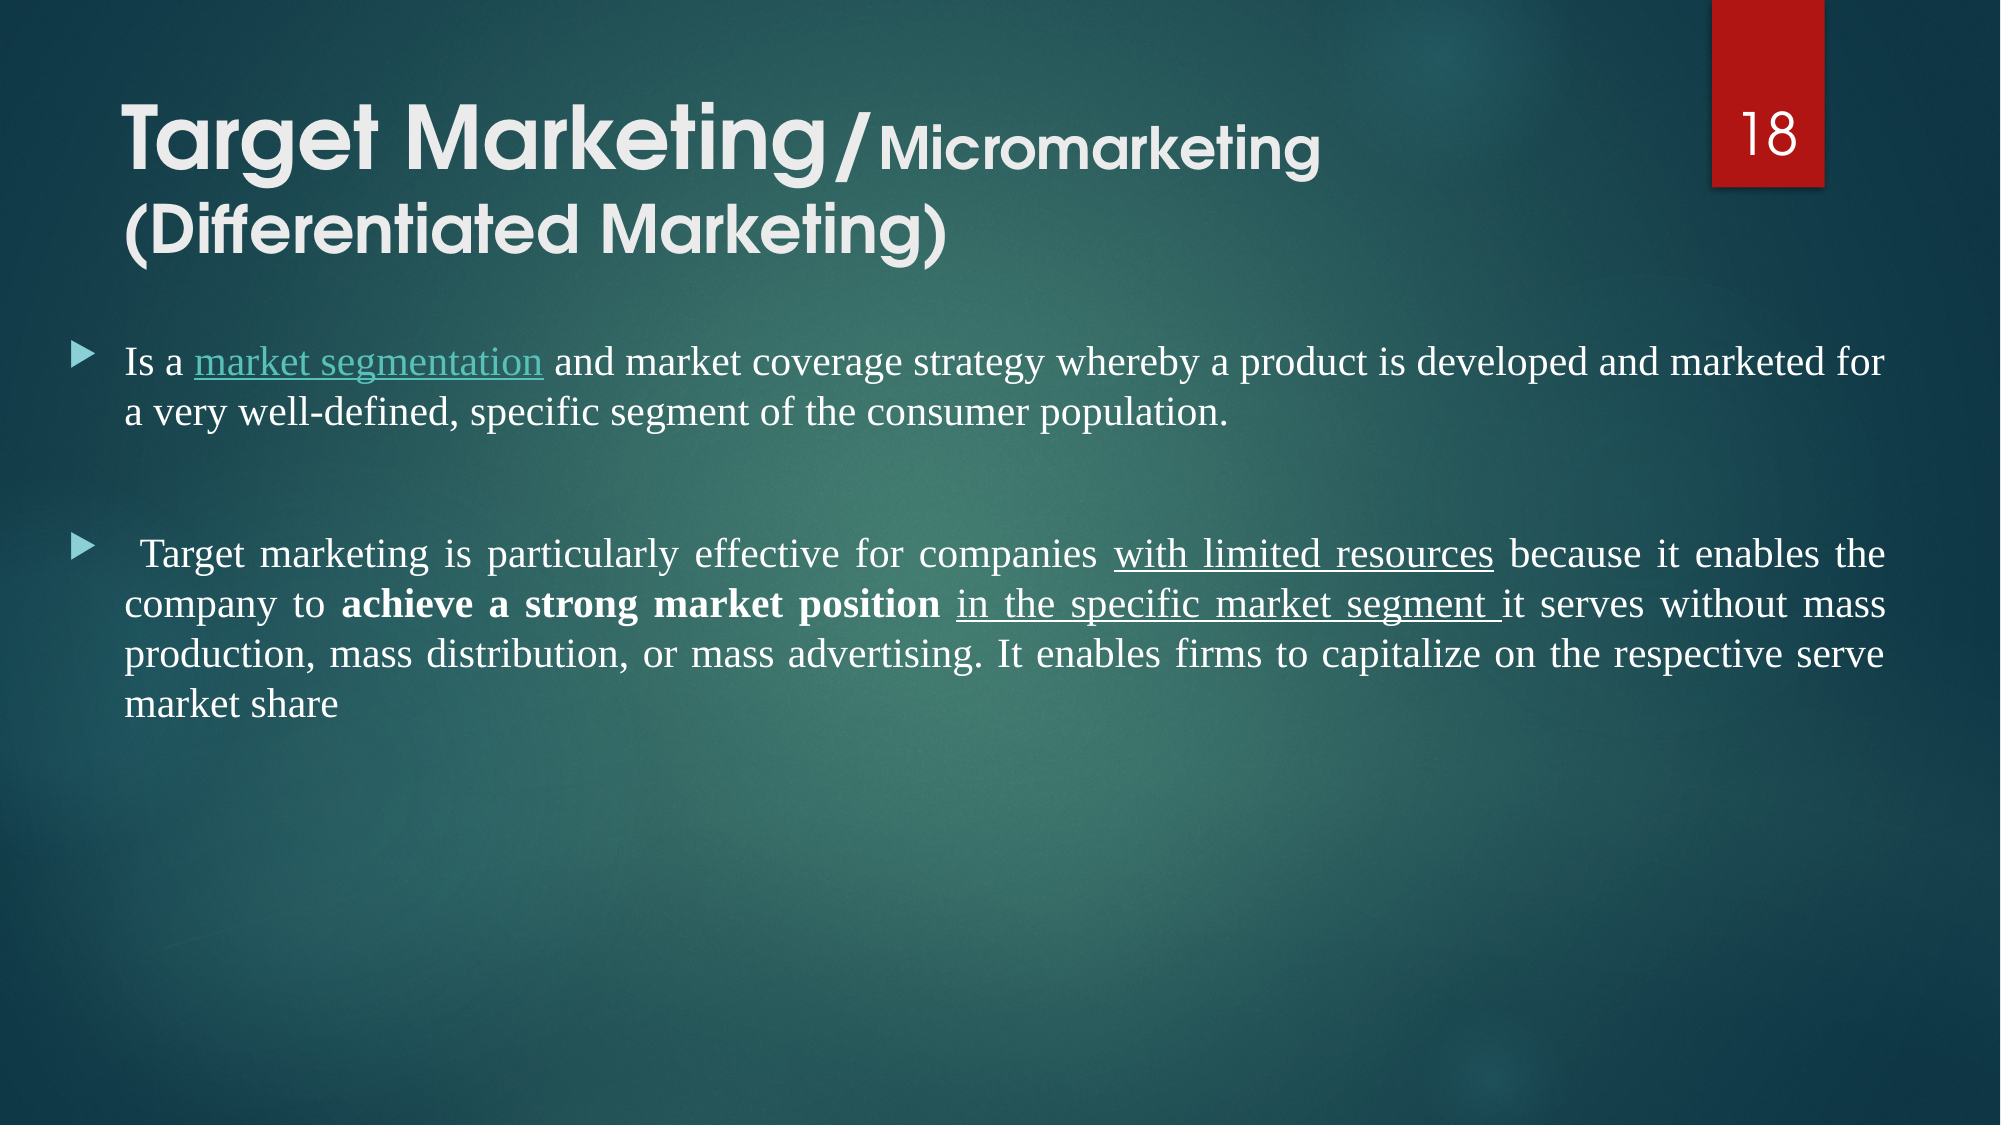

18
# Target Marketing/Micromarketing (Differentiated Marketing)
Is a market segmentation and market coverage strategy whereby a product is developed and marketed for a very well-defined, specific segment of the consumer population.

 Target marketing is particularly effective for companies with limited resources because it enables the company to achieve a strong market position in the specific market segment it serves without mass production, mass distribution, or mass advertising. It enables firms to capitalize on the respective serve market share